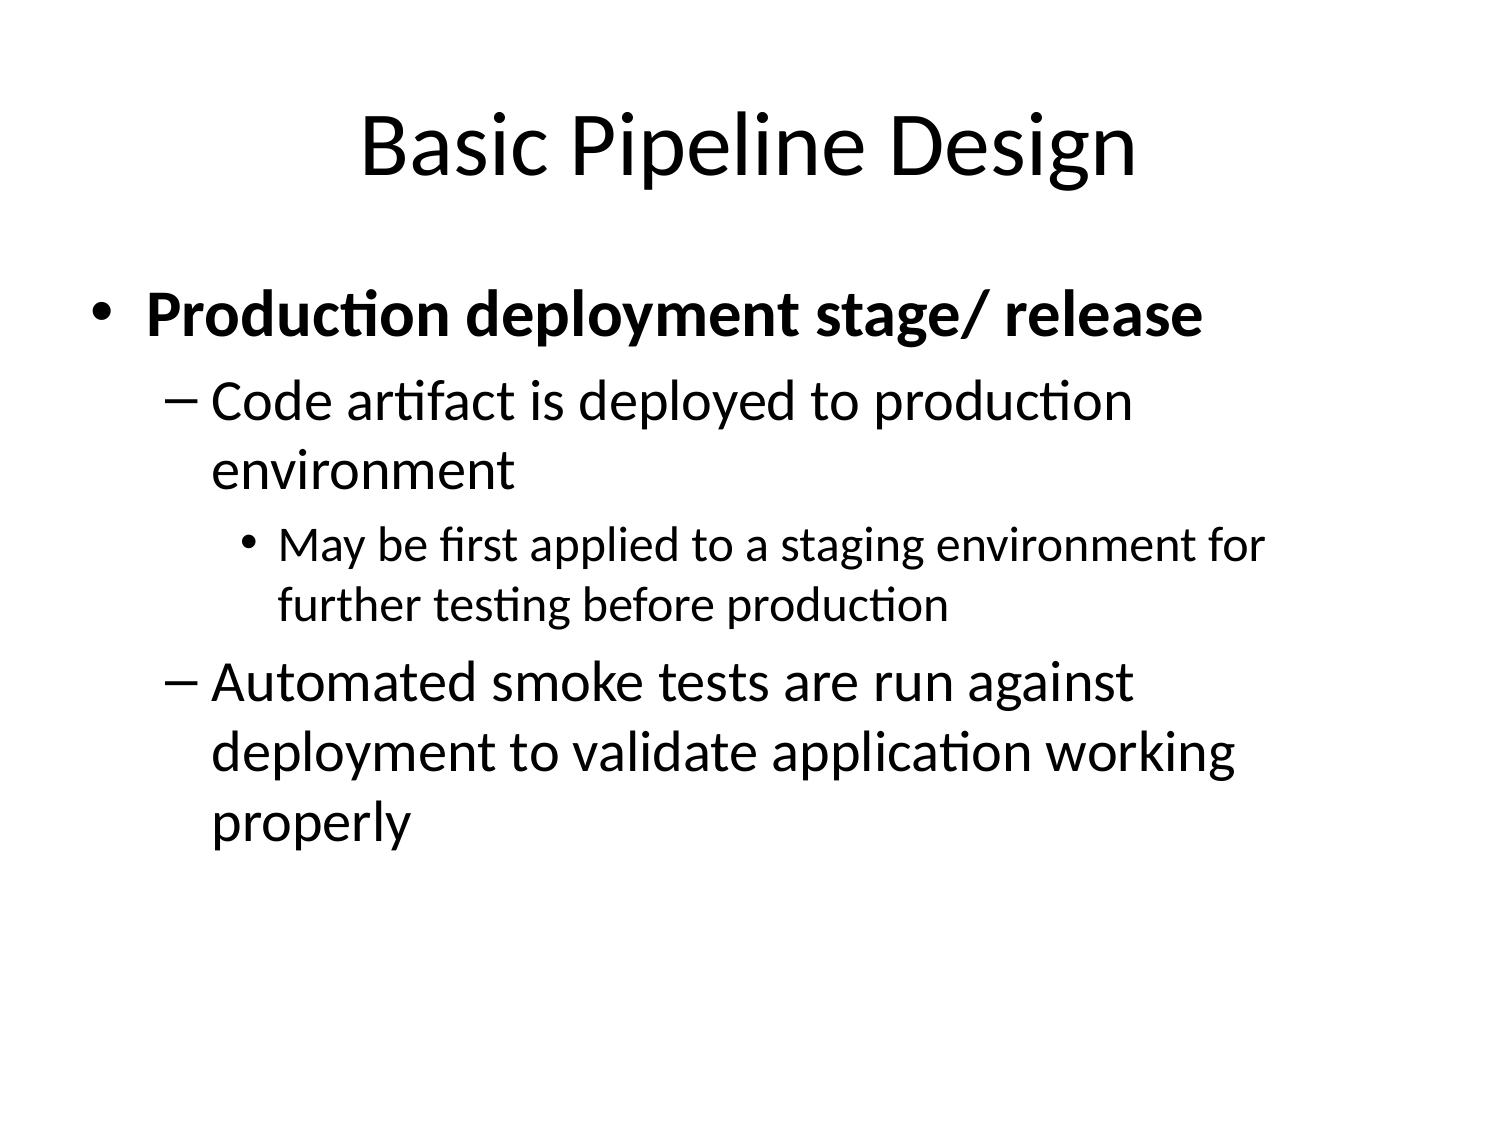

# Basic Pipeline Design
Production deployment stage/ release
Code artifact is deployed to production environment
May be first applied to a staging environment for further testing before production
Automated smoke tests are run against deployment to validate application working properly